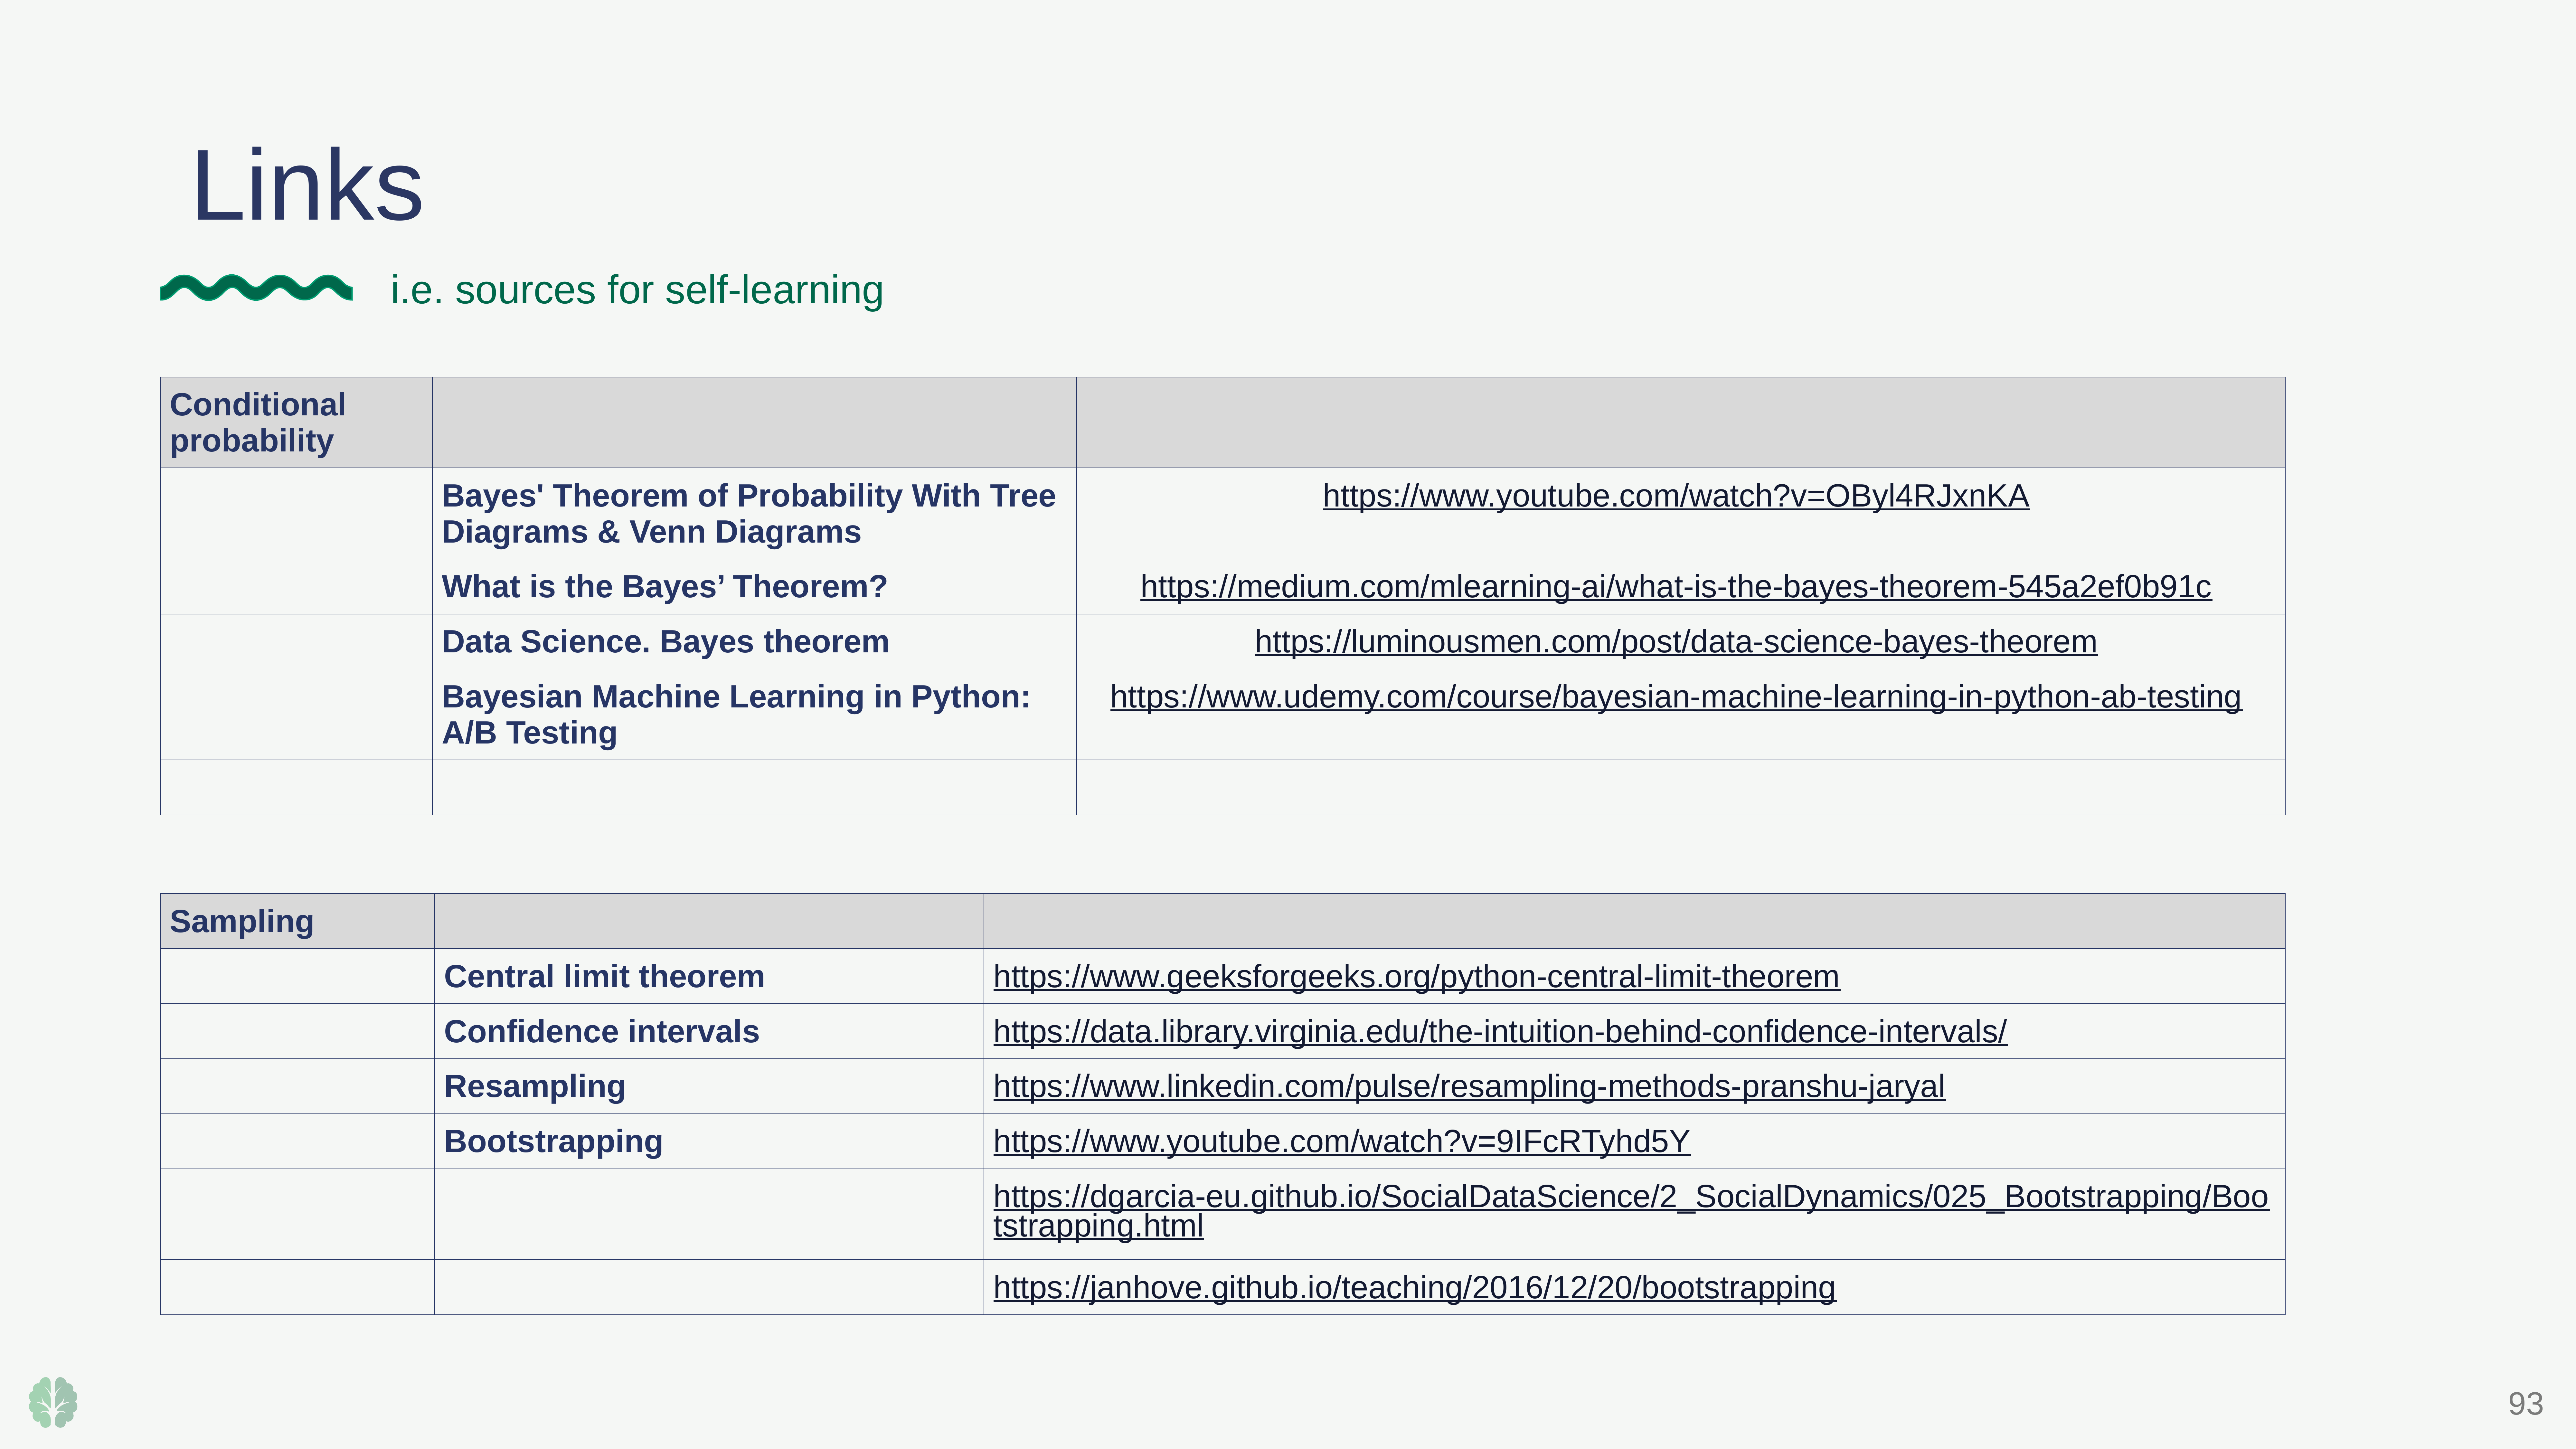

Links
 i.e. sources for self-learning

| Conditional probability |  |  |
| --- | --- | --- |
|  | Bayes' Theorem of Probability With Tree Diagrams & Venn Diagrams | https://www.youtube.com/watch?v=OByl4RJxnKA |
|  | What is the Bayes’ Theorem? | https://medium.com/mlearning-ai/what-is-the-bayes-theorem-545a2ef0b91c |
|  | Data Science. Bayes theorem | https://luminousmen.com/post/data-science-bayes-theorem |
|  | Bayesian Machine Learning in Python: A/B Testing | https://www.udemy.com/course/bayesian-machine-learning-in-python-ab-testing |
|  |  |  |
| Sampling |  |  |
| --- | --- | --- |
|  | Central limit theorem | https://www.geeksforgeeks.org/python-central-limit-theorem |
|  | Confidence intervals | https://data.library.virginia.edu/the-intuition-behind-confidence-intervals/ |
|  | Resampling | https://www.linkedin.com/pulse/resampling-methods-pranshu-jaryal |
|  | Bootstrapping | https://www.youtube.com/watch?v=9IFcRTyhd5Y |
|  |  | https://dgarcia-eu.github.io/SocialDataScience/2\_SocialDynamics/025\_Bootstrapping/Bootstrapping.html |
|  |  | https://janhove.github.io/teaching/2016/12/20/bootstrapping |
93